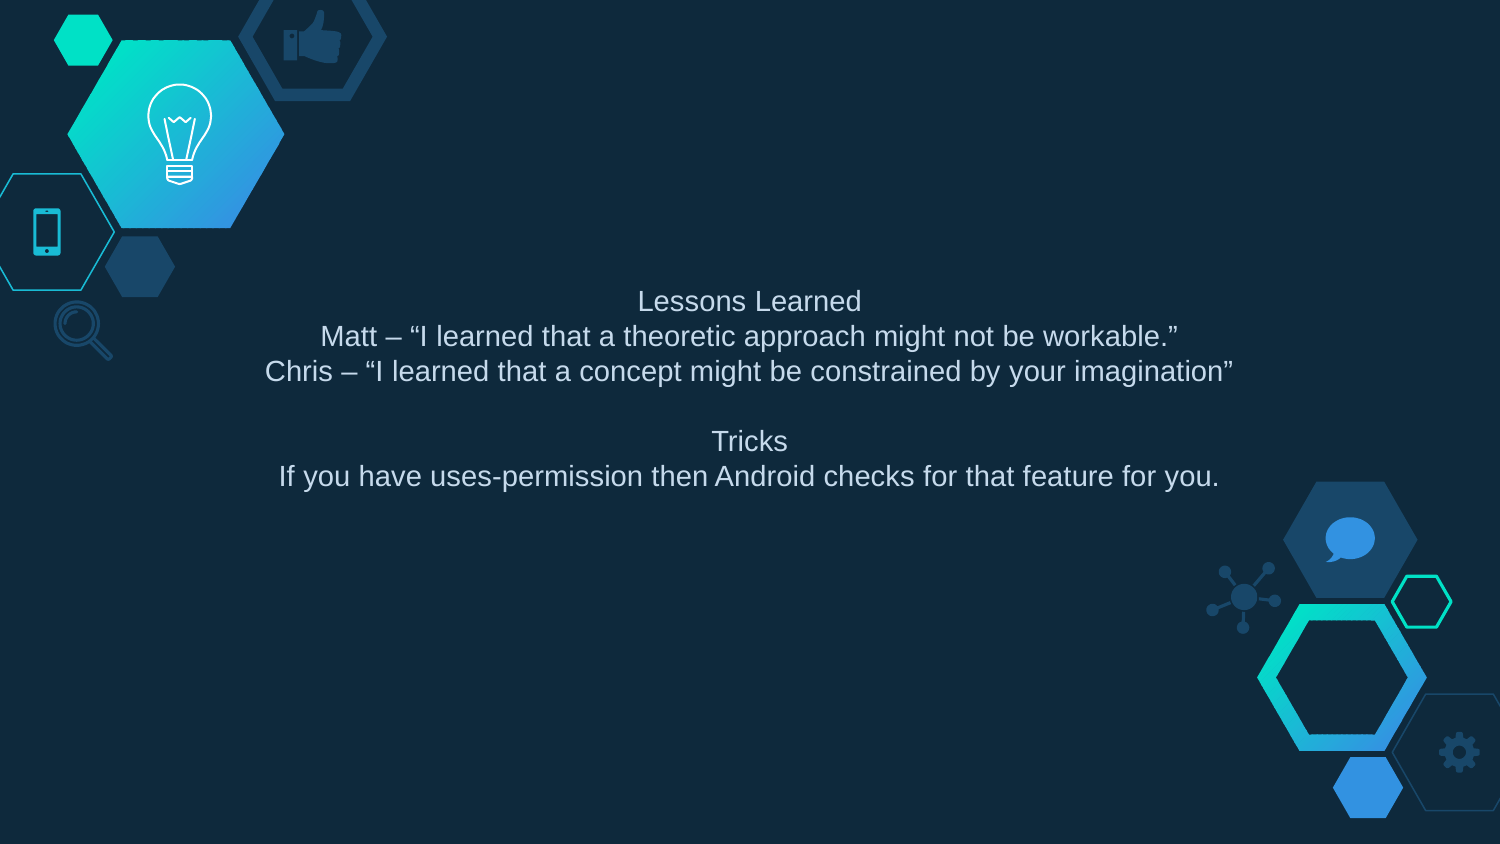

Lessons Learned
Matt – “I learned that a theoretic approach might not be workable.”
Chris – “I learned that a concept might be constrained by your imagination”
Tricks
If you have uses-permission then Android checks for that feature for you.